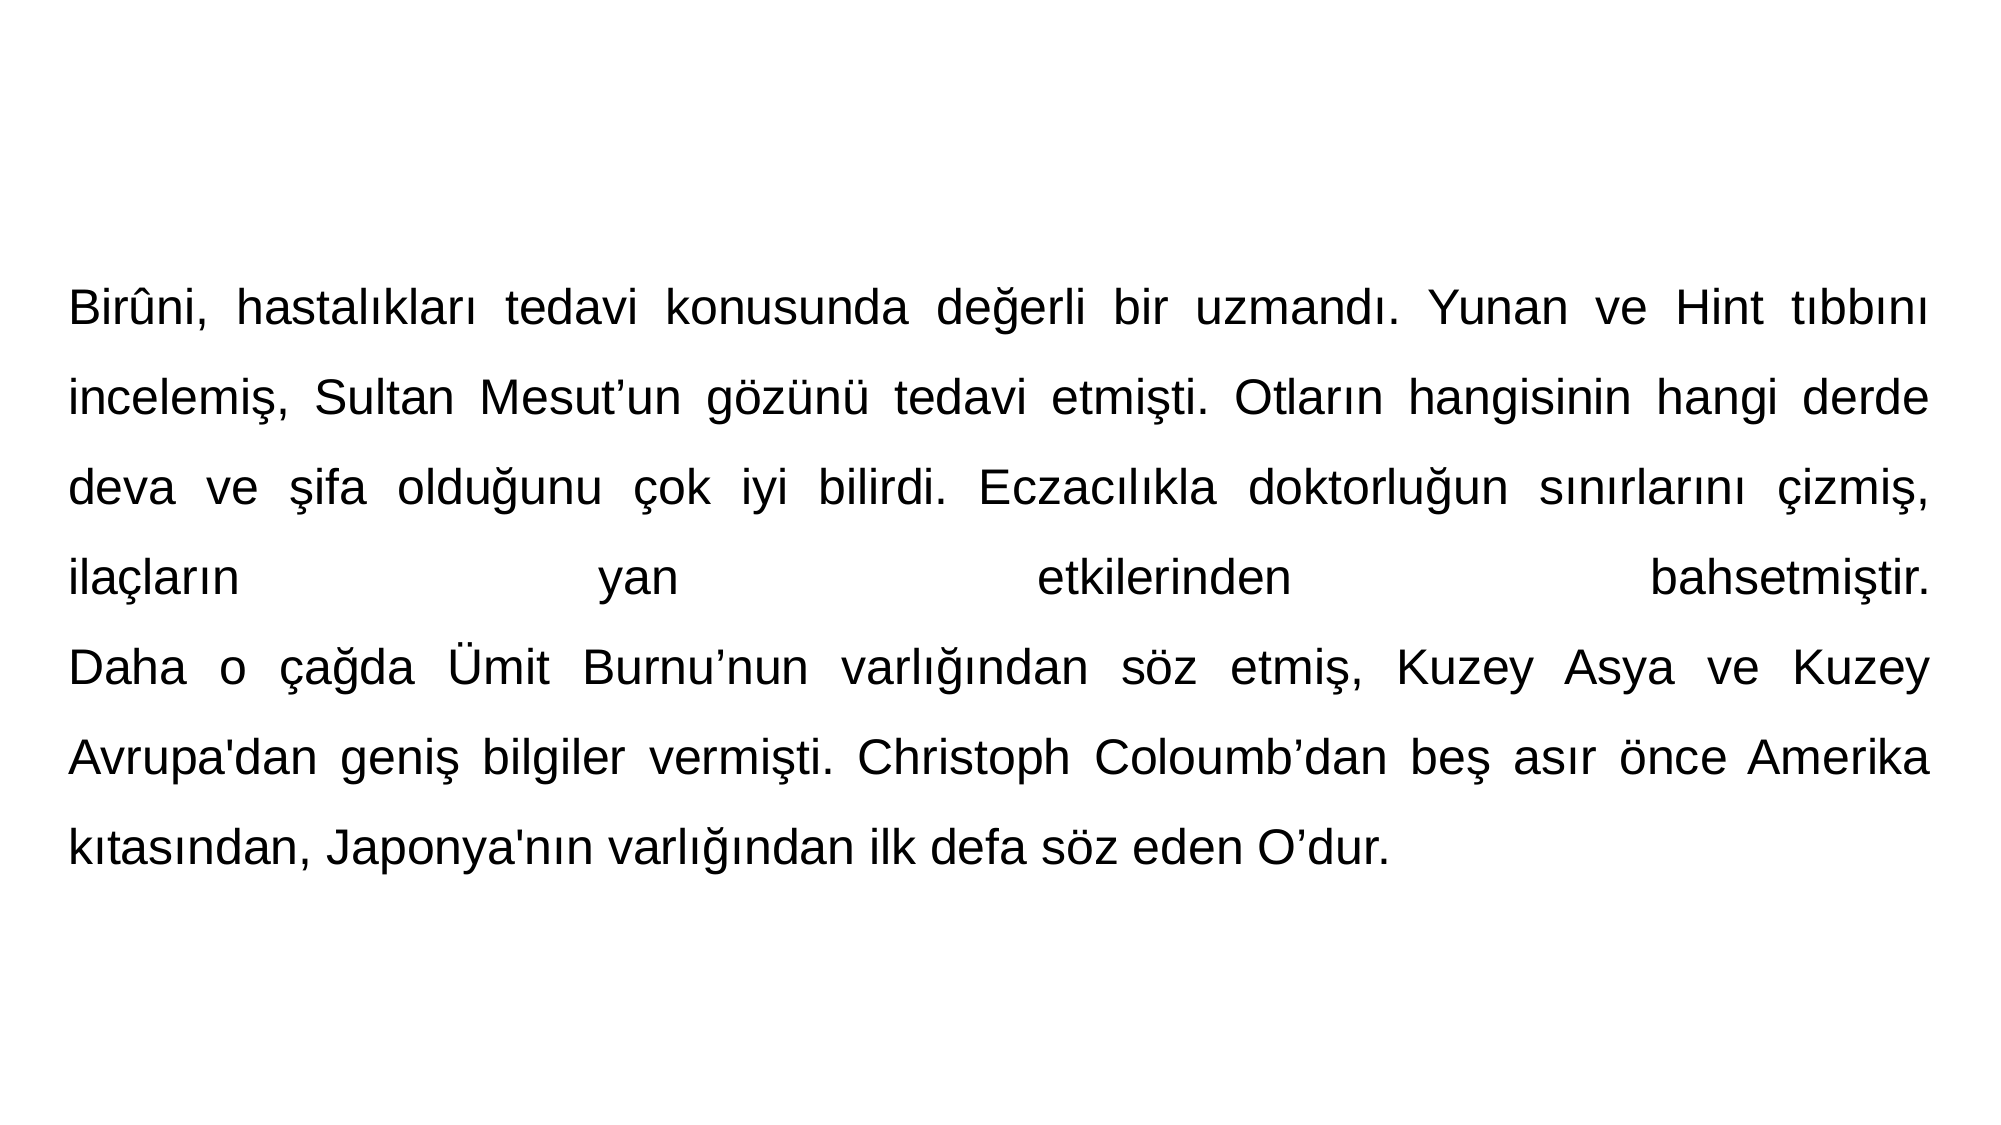

Birûni, hastalıkları tedavi konusunda değerli bir uzmandı. Yunan ve Hint tıbbını incelemiş, Sultan Mesut’un gözünü tedavi etmişti. Otların hangisinin hangi derde deva ve şifa olduğunu çok iyi bilirdi. Eczacılıkla doktorluğun sınırlarını çizmiş, ilaçların yan etkilerinden bahsetmiştir.
Daha o çağda Ümit Burnu’nun varlığından söz etmiş, Kuzey Asya ve Kuzey Avrupa'dan geniş bilgiler vermişti. Christoph Coloumb’dan beş asır önce Amerika kıtasından, Japonya'nın varlığından ilk defa söz eden O’dur.